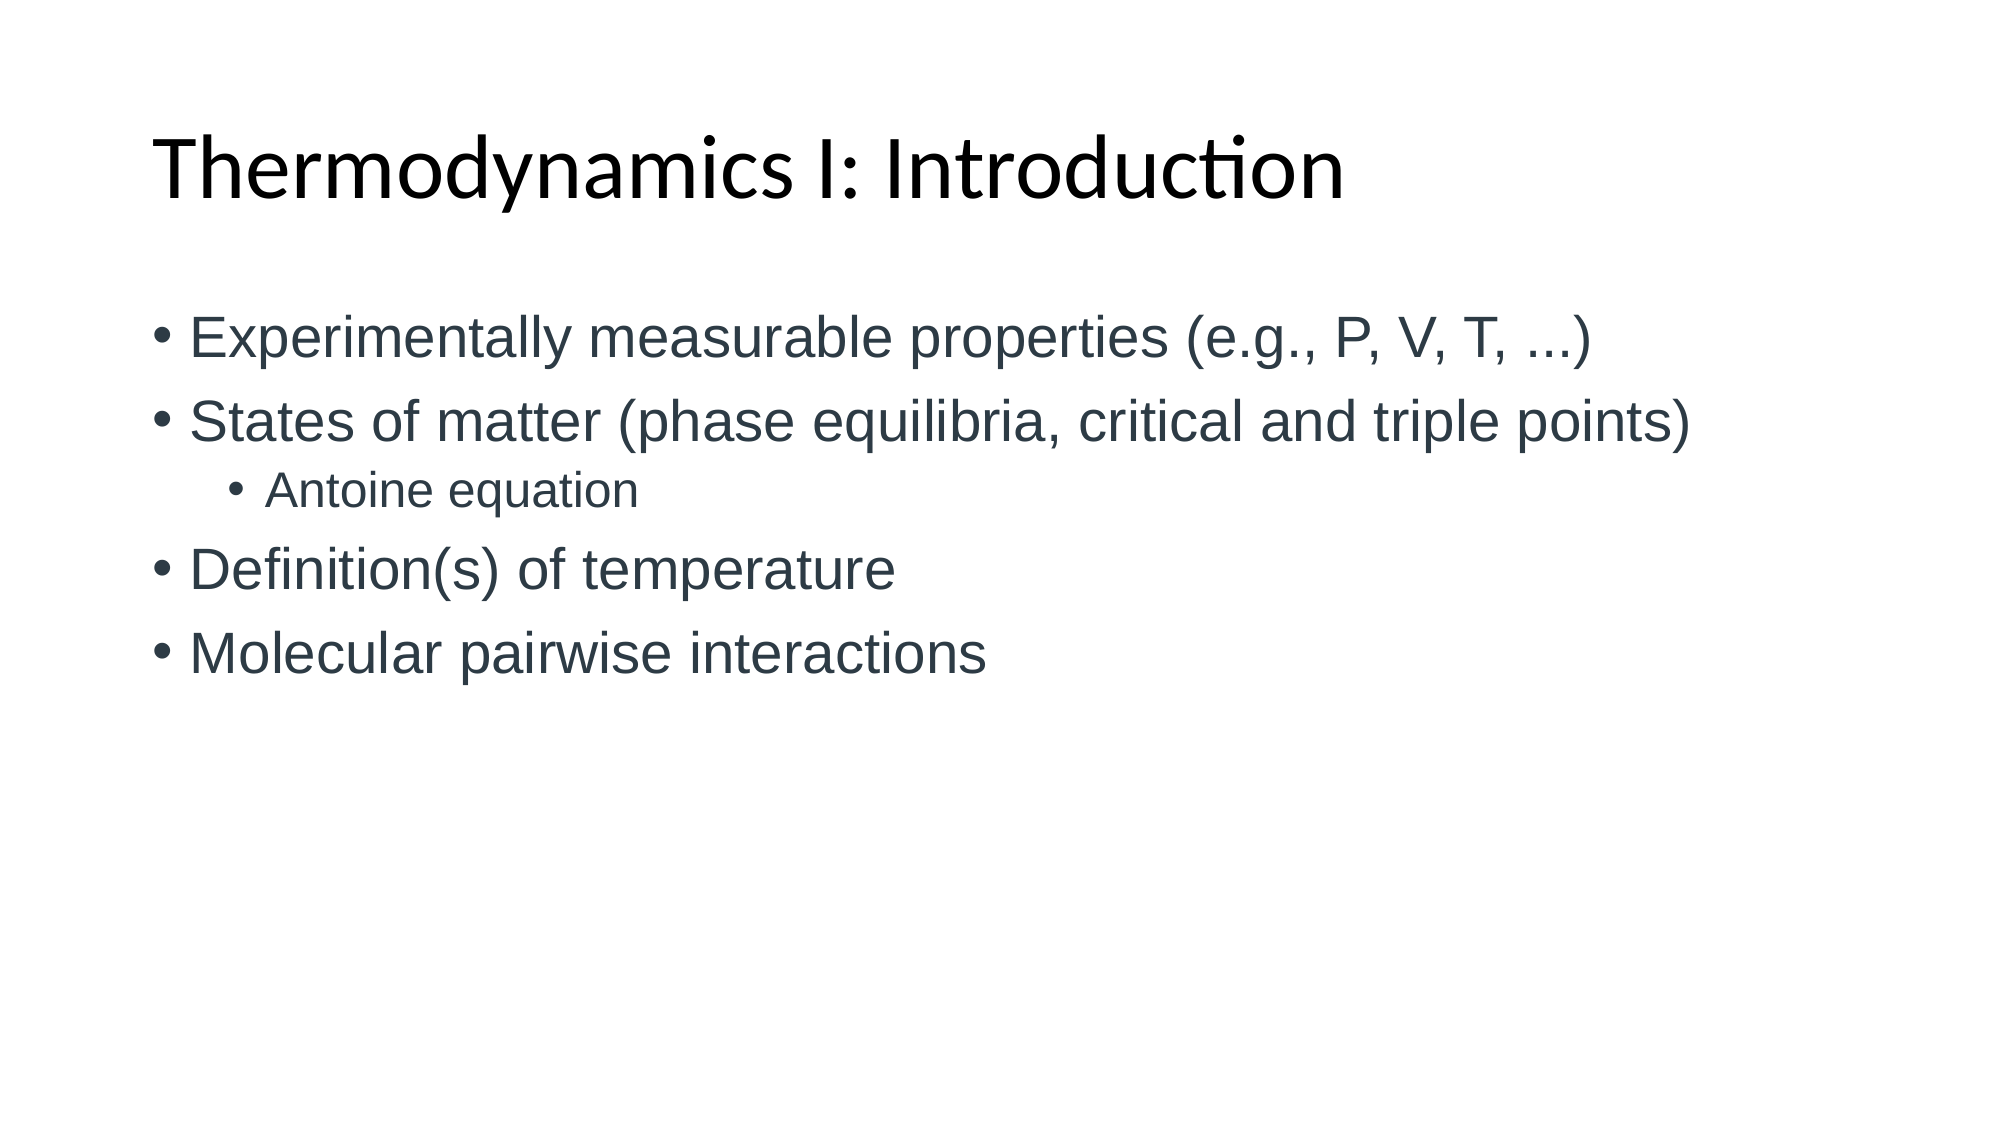

# Thermodynamics I: Introduction
Experimentally measurable properties (e.g., P, V, T, ...)
States of matter (phase equilibria, critical and triple points)
Antoine equation
Definition(s) of temperature
Molecular pairwise interactions